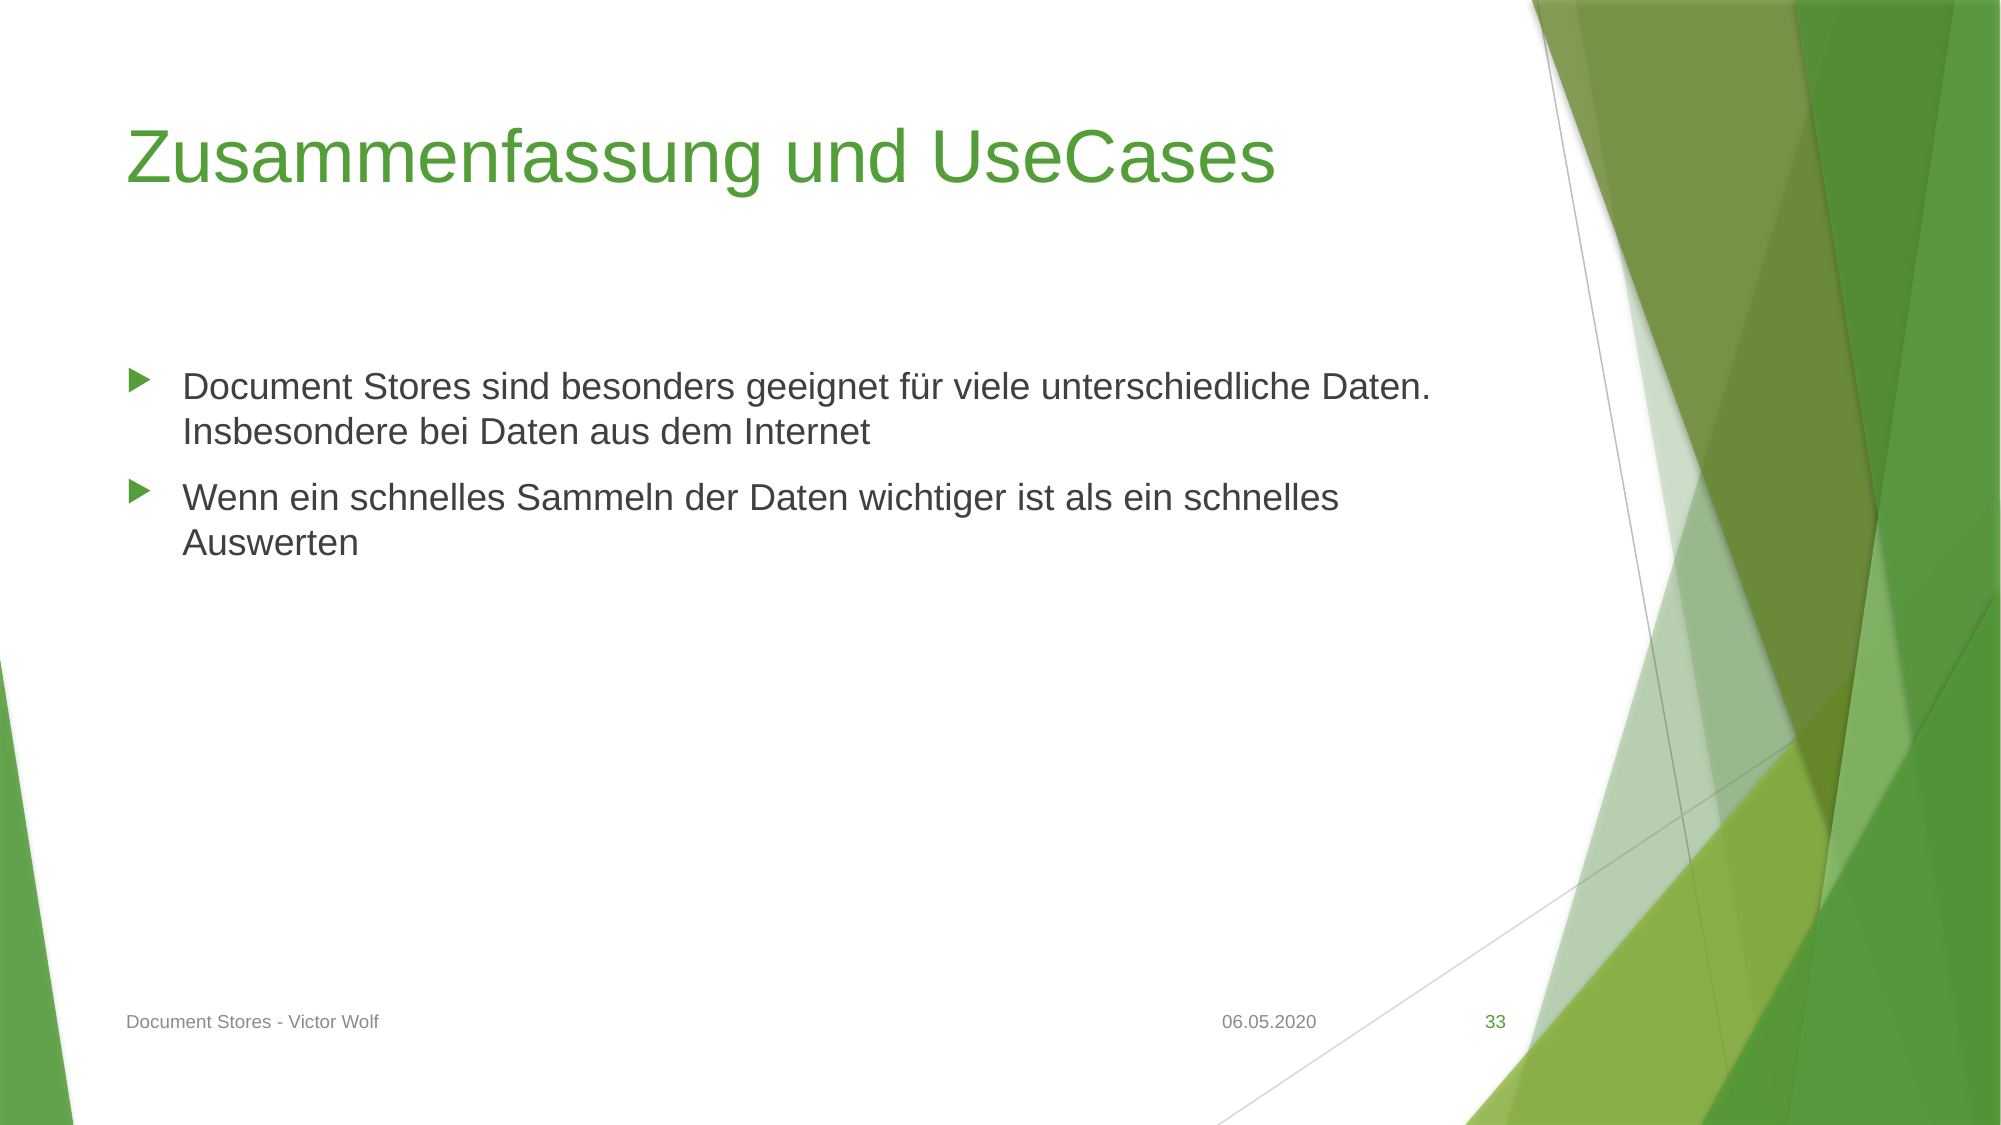

# Zusammenfassung und UseCases
Document Stores sind besonders geeignet für viele unterschiedliche Daten. Insbesondere bei Daten aus dem Internet
Wenn ein schnelles Sammeln der Daten wichtiger ist als ein schnelles Auswerten
Document Stores - Victor Wolf
06.05.2020
33